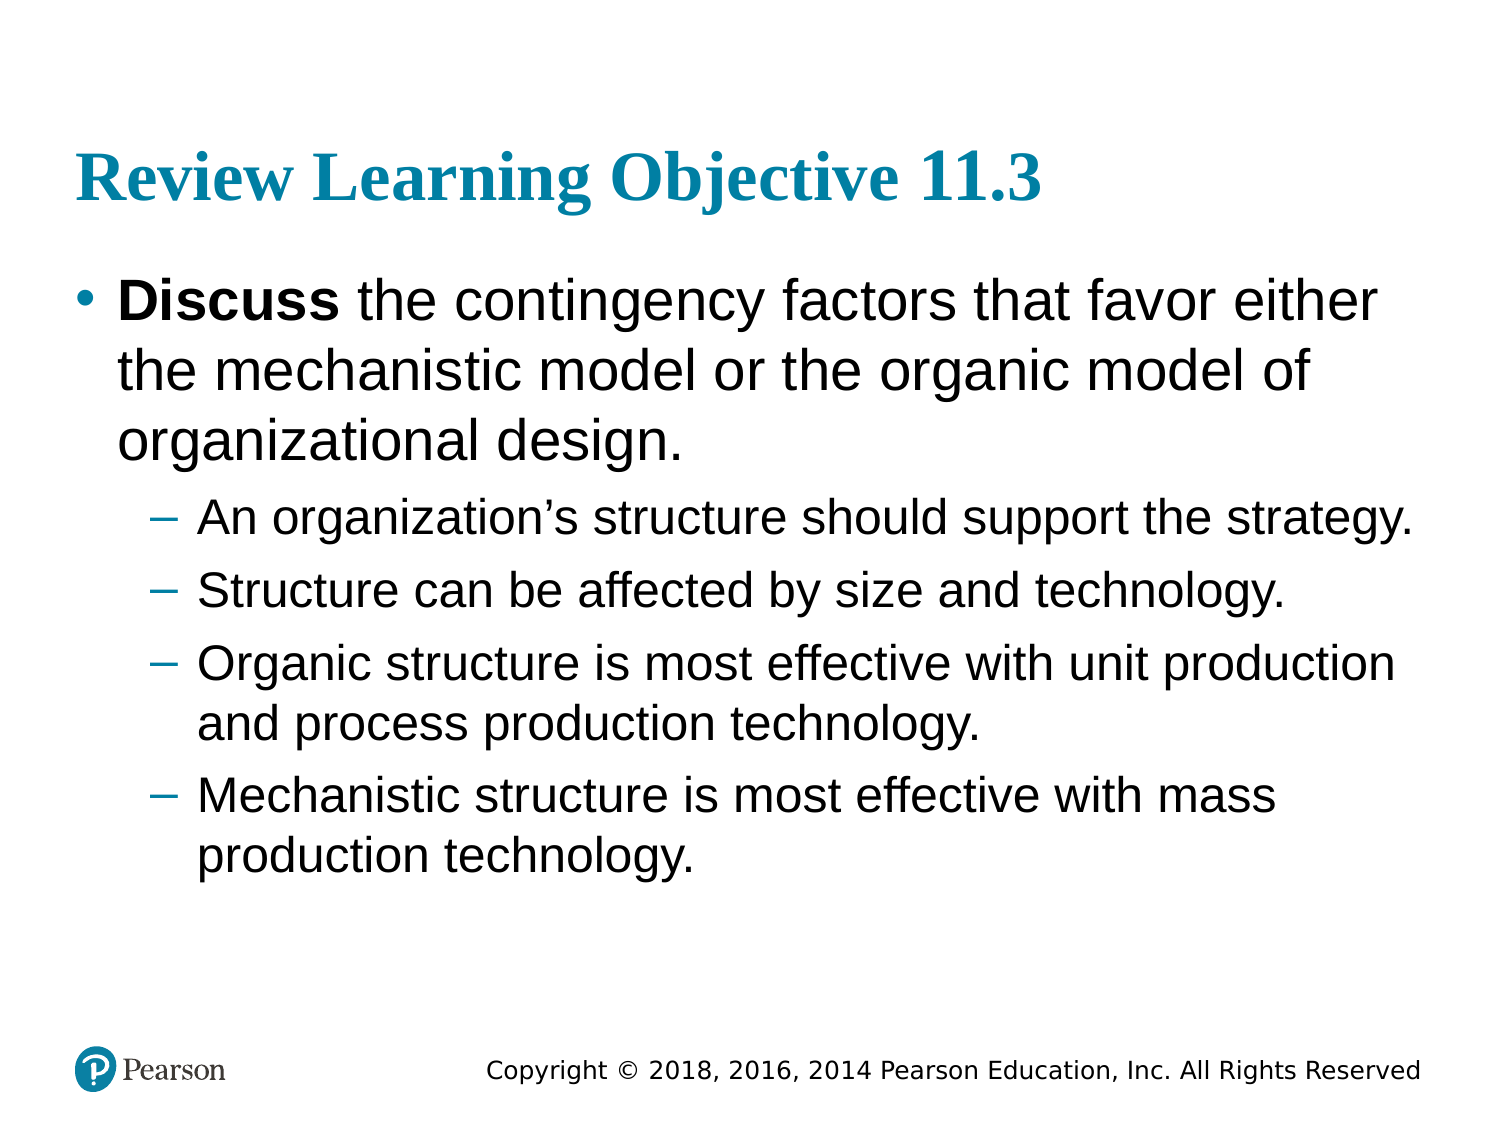

# Review Learning Objective 11.3
Discuss the contingency factors that favor either the mechanistic model or the organic model of organizational design.
An organization’s structure should support the strategy.
Structure can be affected by size and technology.
Organic structure is most effective with unit production and process production technology.
Mechanistic structure is most effective with mass production technology.